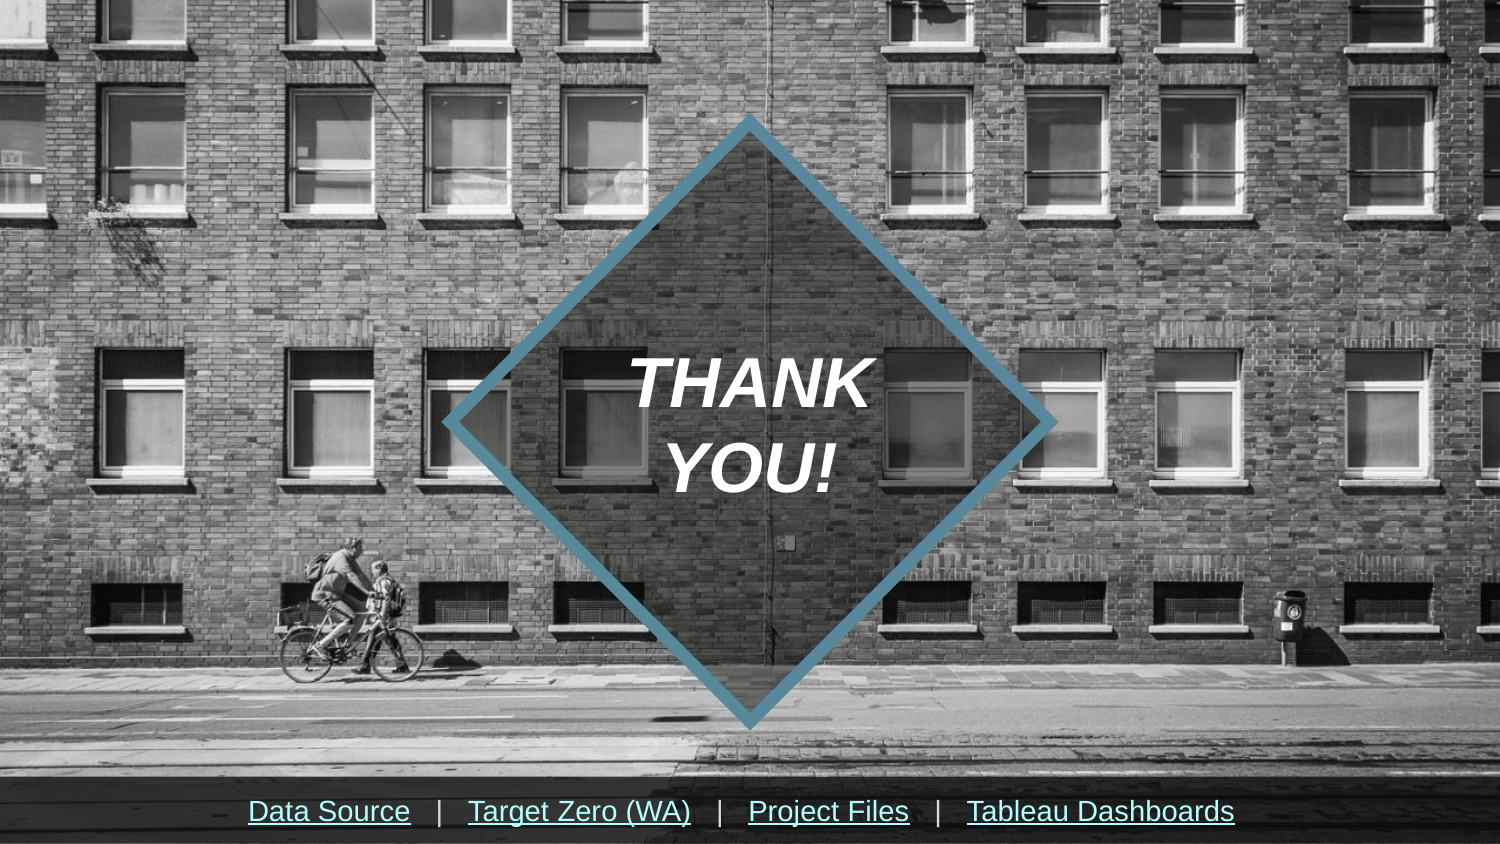

THANK YOU!

Data Source   |   Target Zero (WA)   |   Project Files   |   Tableau Dashboards